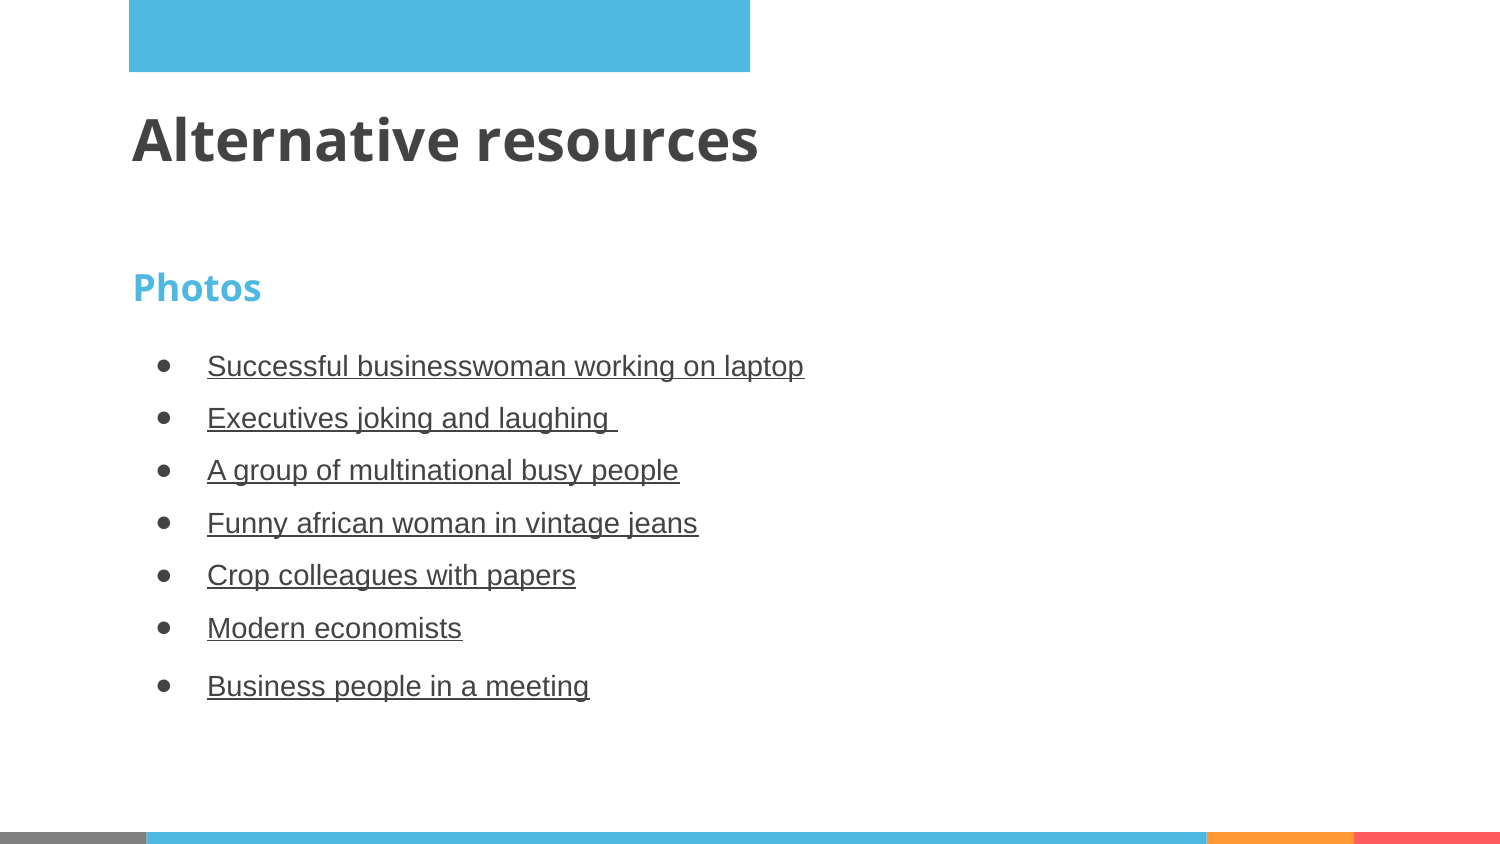

# Alternative resources
Photos
Successful businesswoman working on laptop
Executives joking and laughing
A group of multinational busy people
Funny african woman in vintage jeans
Crop colleagues with papers
Modern economists
Business people in a meeting